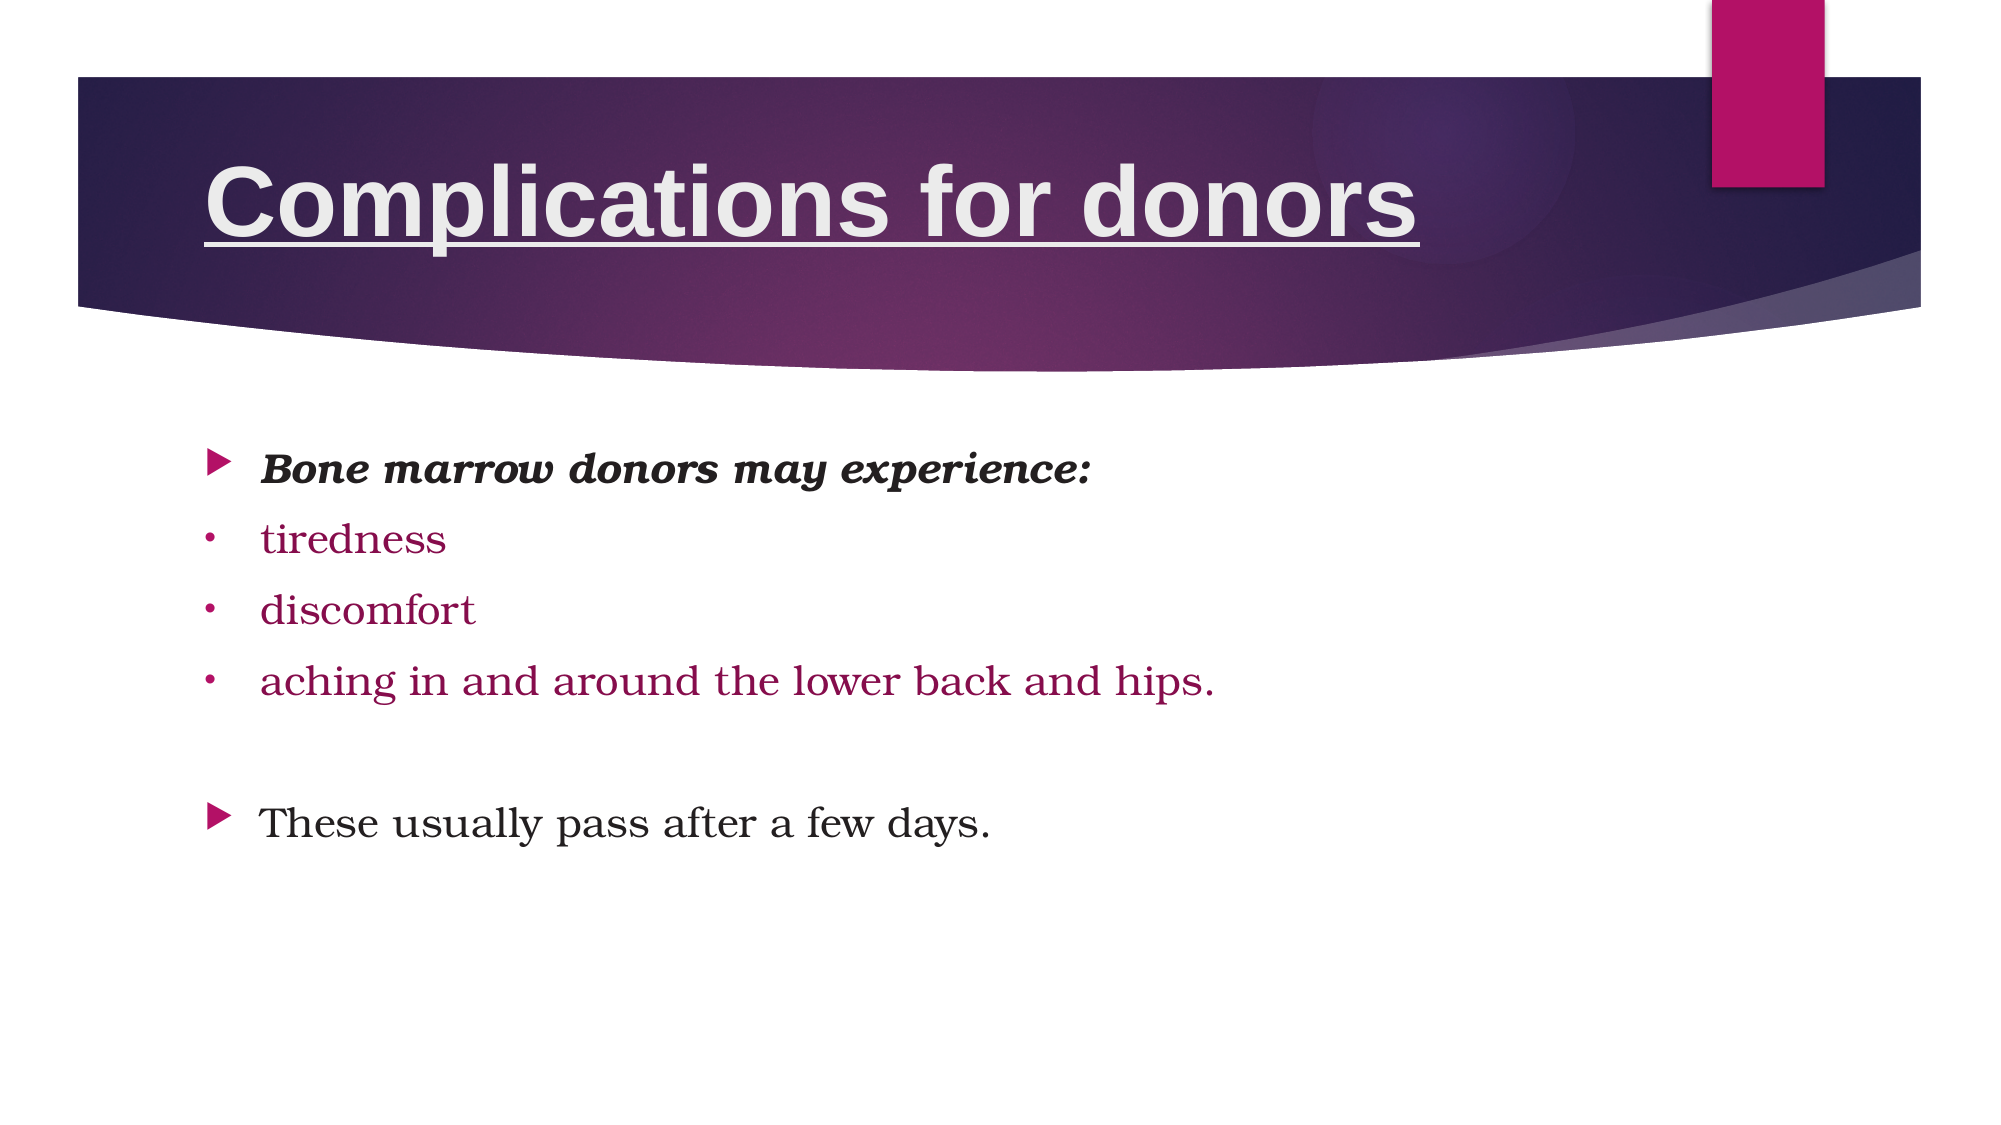

# Complications for donors

Bone marrow donors may experience:
tiredness
discomfort
aching in and around the lower back and hips.

These usually pass after a few days.